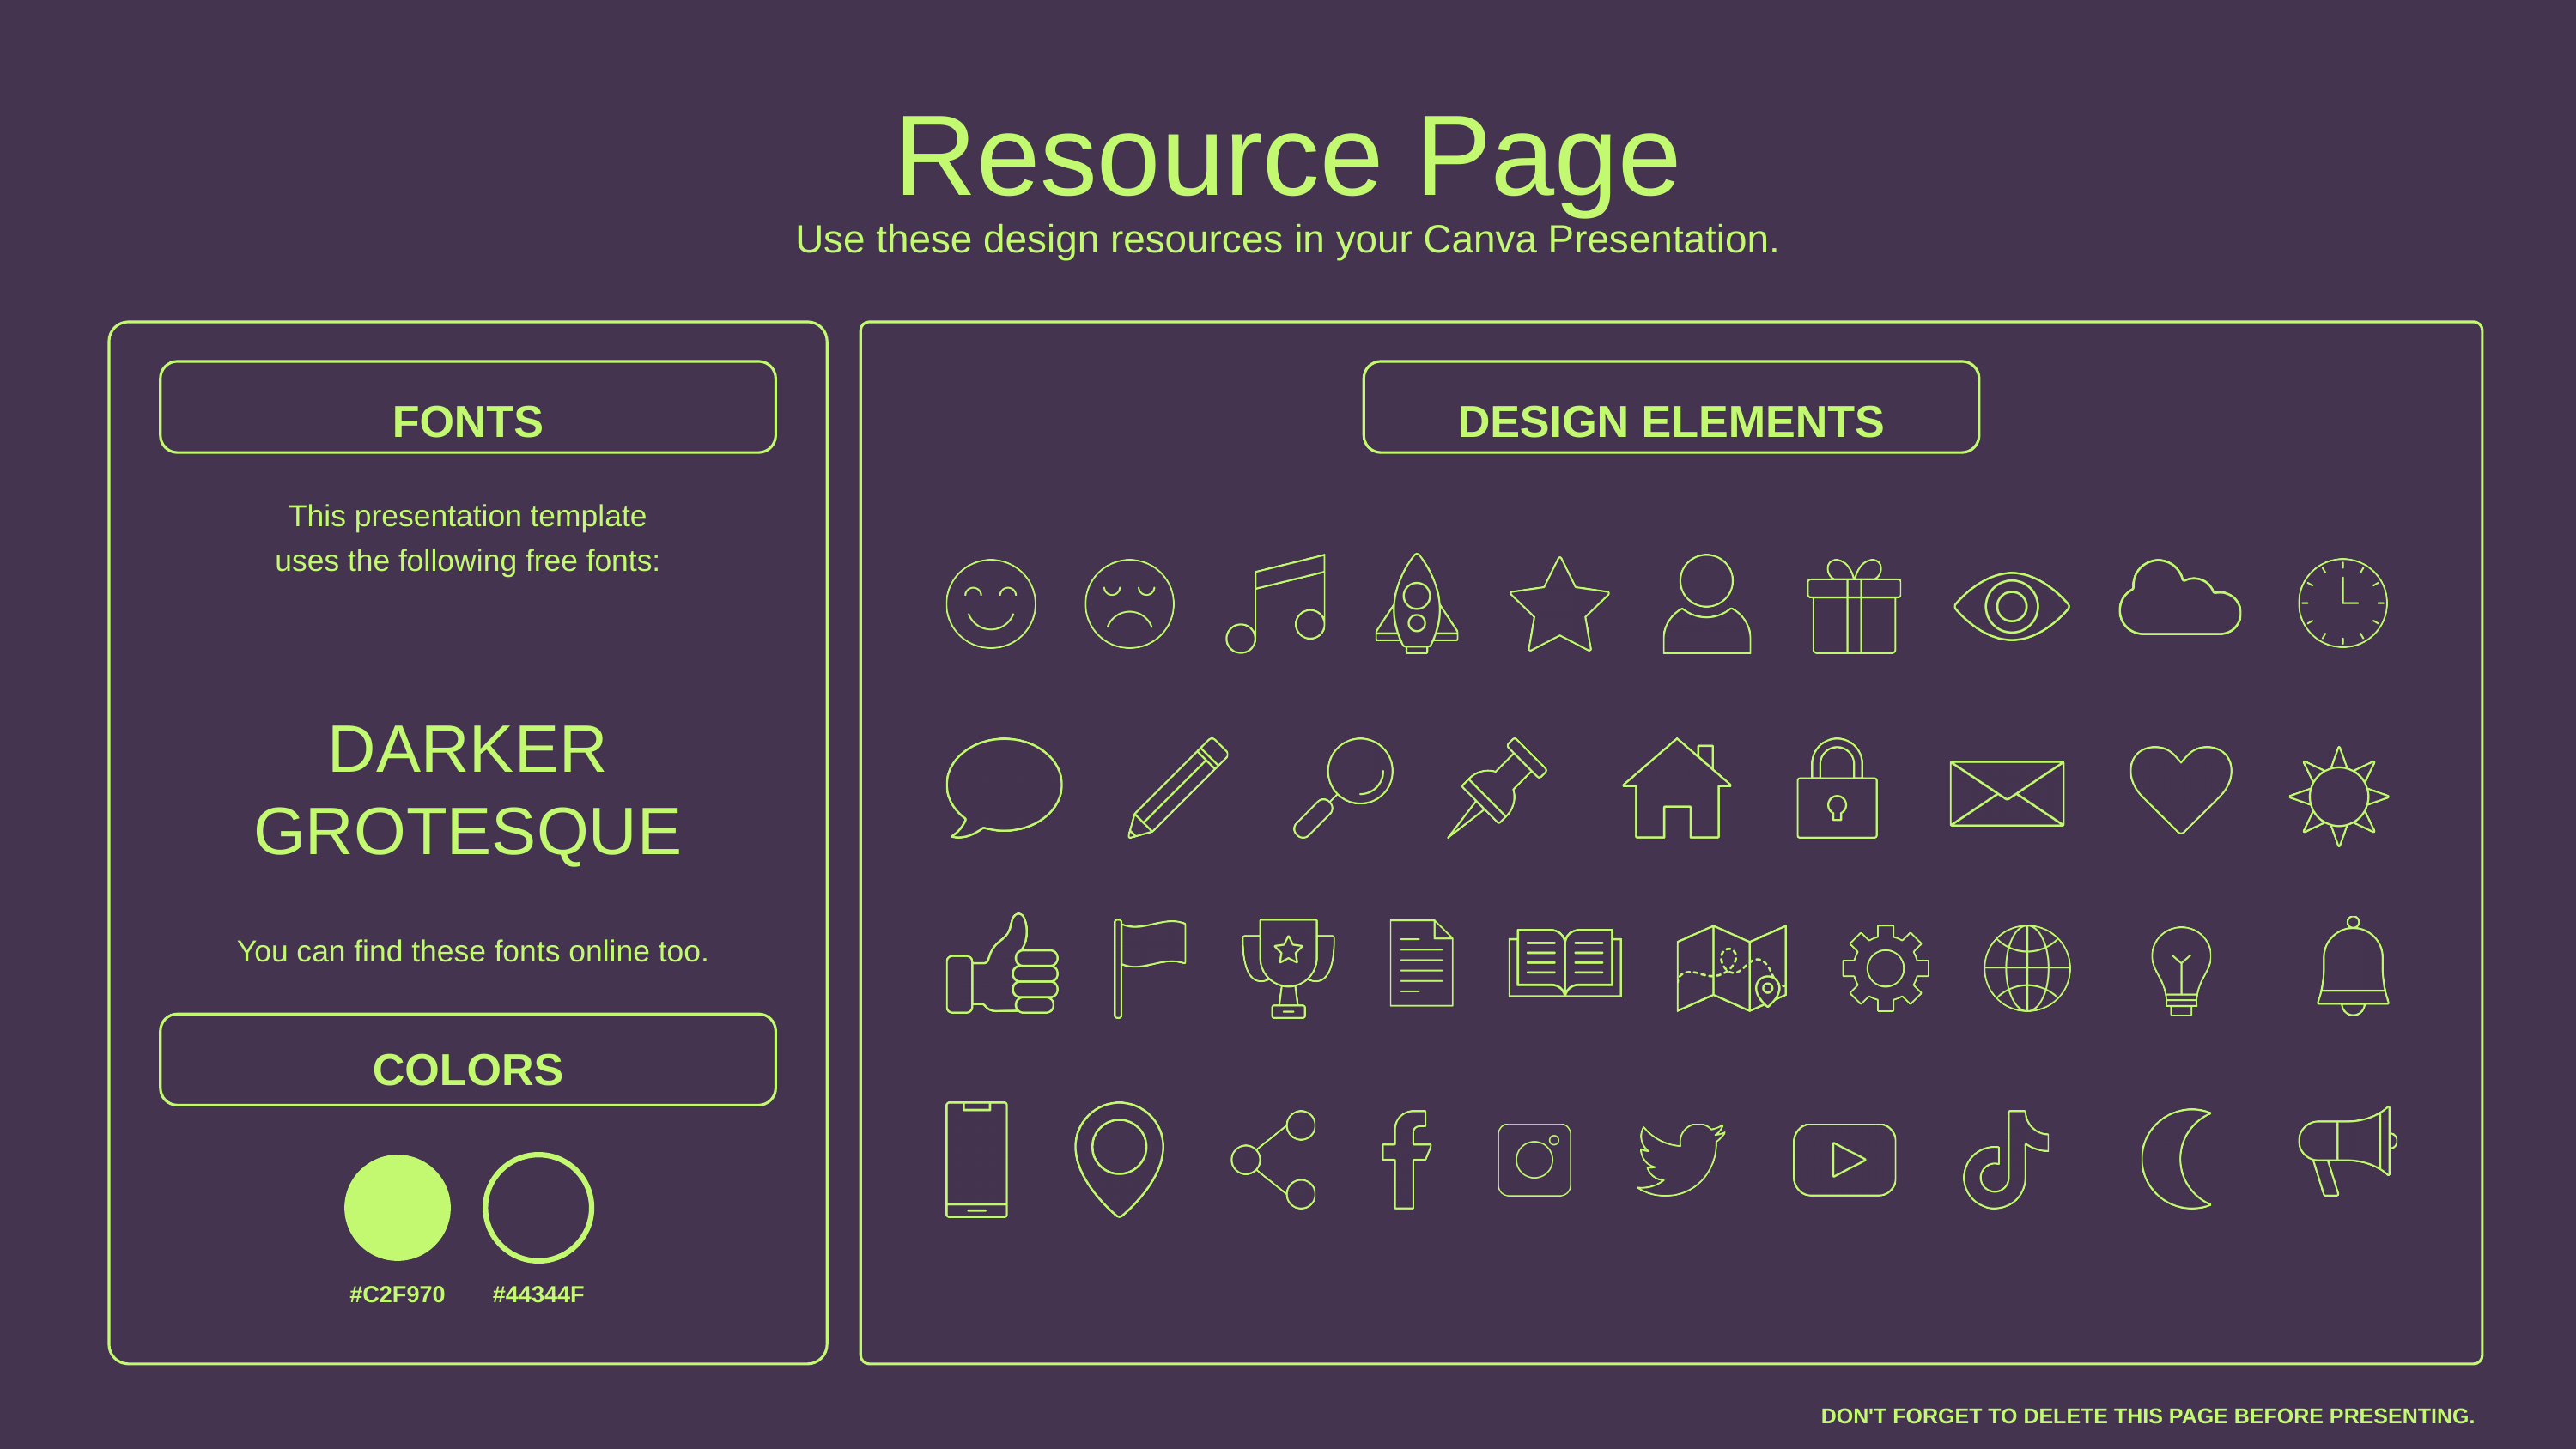

Resource Page
Use these design resources in your Canva Presentation.

FONTS
DESIGN ELEMENTS
This presentation template
uses the following free fonts:

DARKER GROTESQUE
You can find these fonts online too.

COLORS

#C2F970
#44344F
DON'T FORGET TO DELETE THIS PAGE BEFORE PRESENTING.